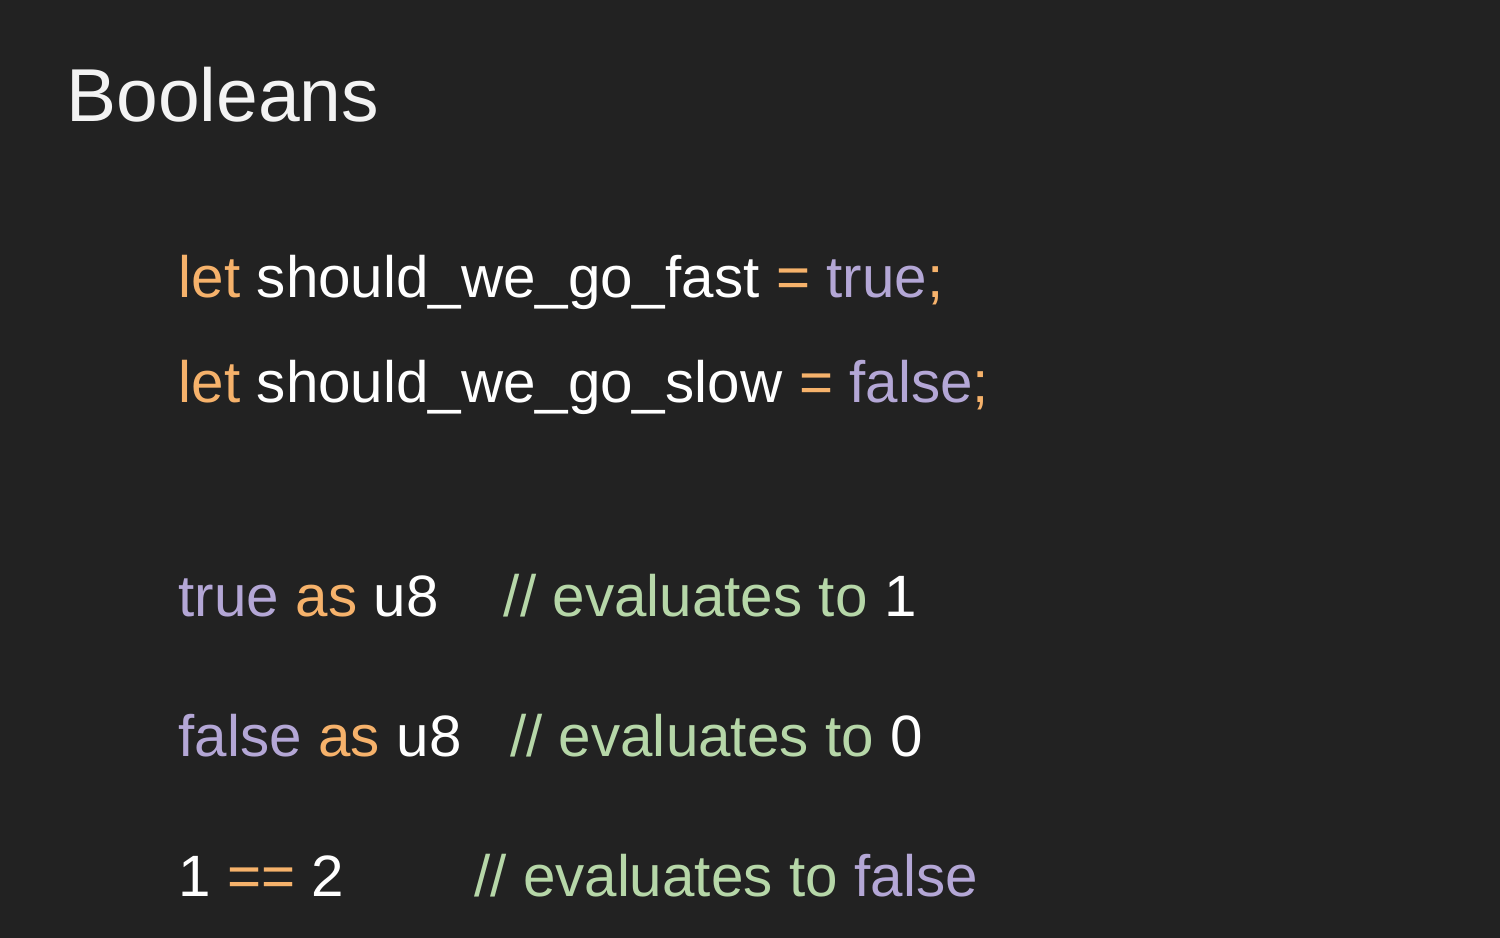

Booleans
let should_we_go_fast = true;
let should_we_go_slow = false;
true as u8    // evaluates to 1
false as u8   // evaluates to 0
1 == 2        // evaluates to false